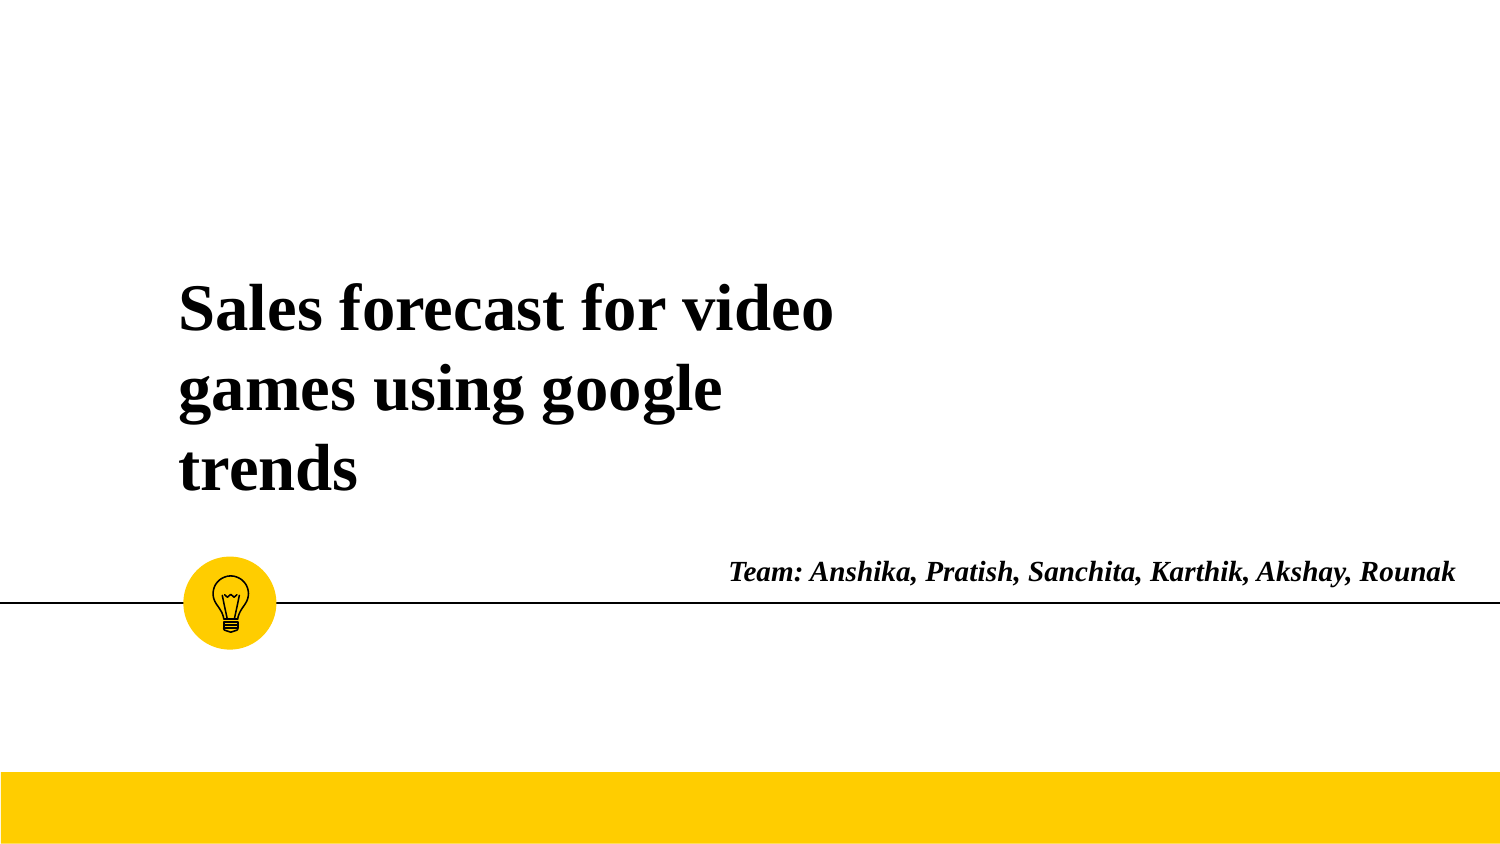

# Sales forecast for video games using google trends
Team: Anshika, Pratish, Sanchita, Karthik, Akshay, Rounak